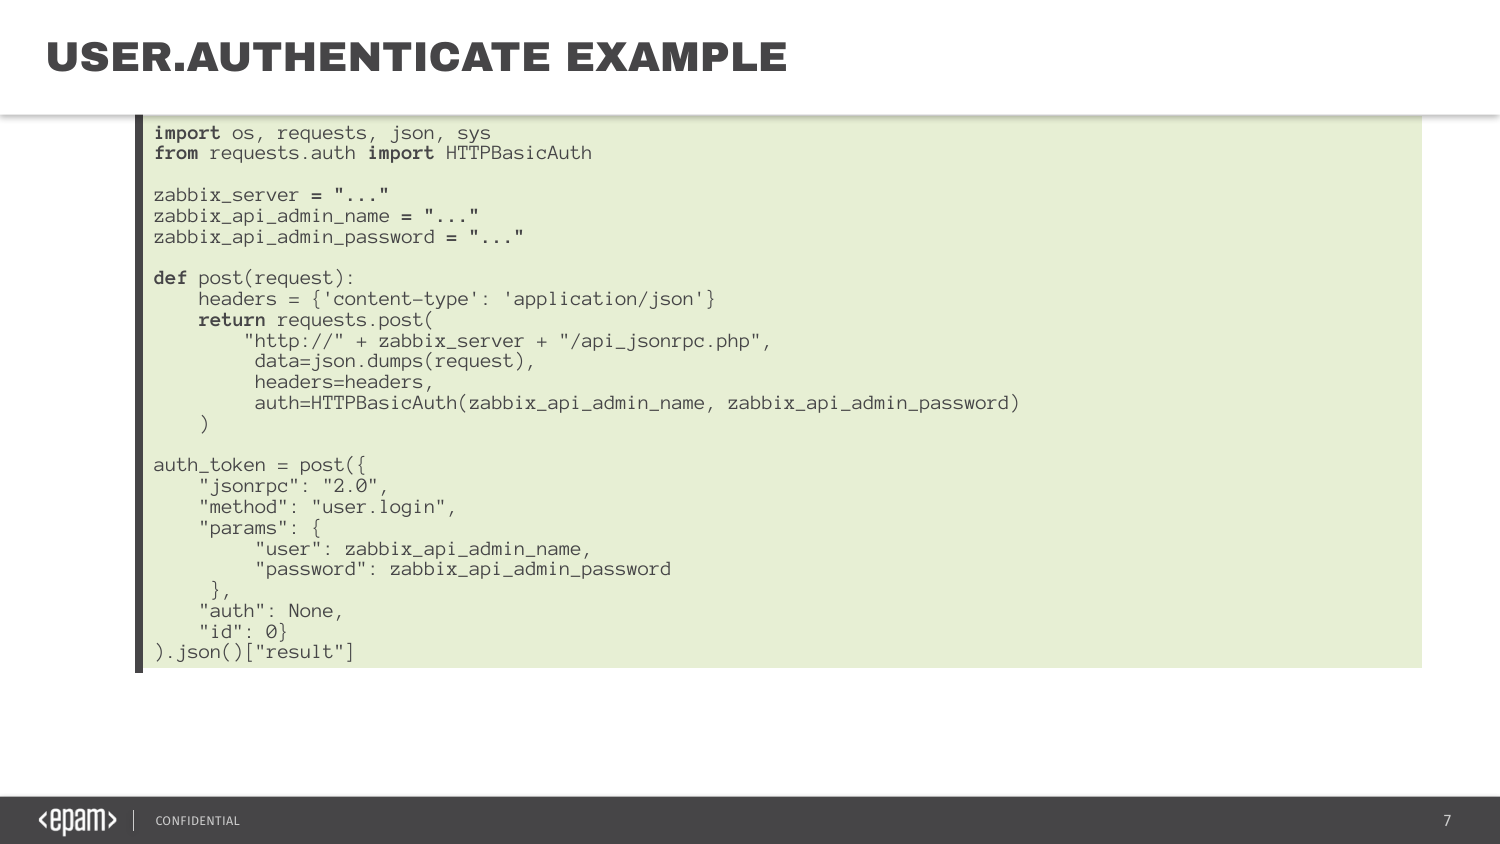

user.authenticate example
| import os, requests, json, sys from requests.auth import HTTPBasicAuth zabbix\_server = "..." zabbix\_api\_admin\_name = "..." zabbix\_api\_admin\_password = "..." def post(request): headers = {'content-type': 'application/json'} return requests.post( "http://" + zabbix\_server + "/api\_jsonrpc.php", data=json.dumps(request), headers=headers, auth=HTTPBasicAuth(zabbix\_api\_admin\_name, zabbix\_api\_admin\_password) ) auth\_token = post({ "jsonrpc": "2.0", "method": "user.login", "params": { "user": zabbix\_api\_admin\_name, "password": zabbix\_api\_admin\_password }, "auth": None, "id": 0} ).json()["result"] |
| --- |